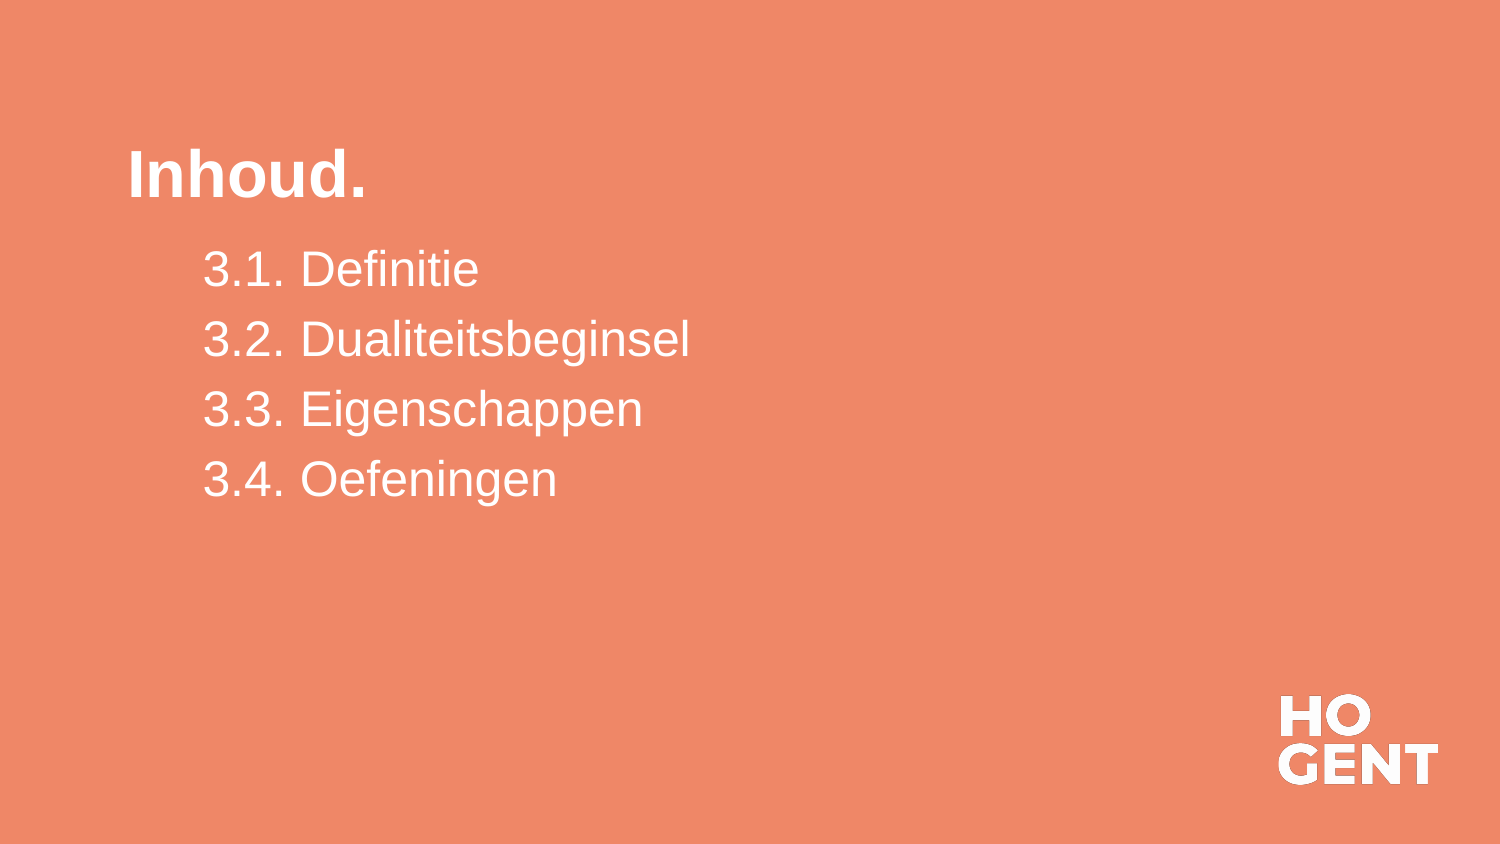

Inhoud.
3.1. Definitie
3.2. Dualiteitsbeginsel
3.3. Eigenschappen
3.4. Oefeningen